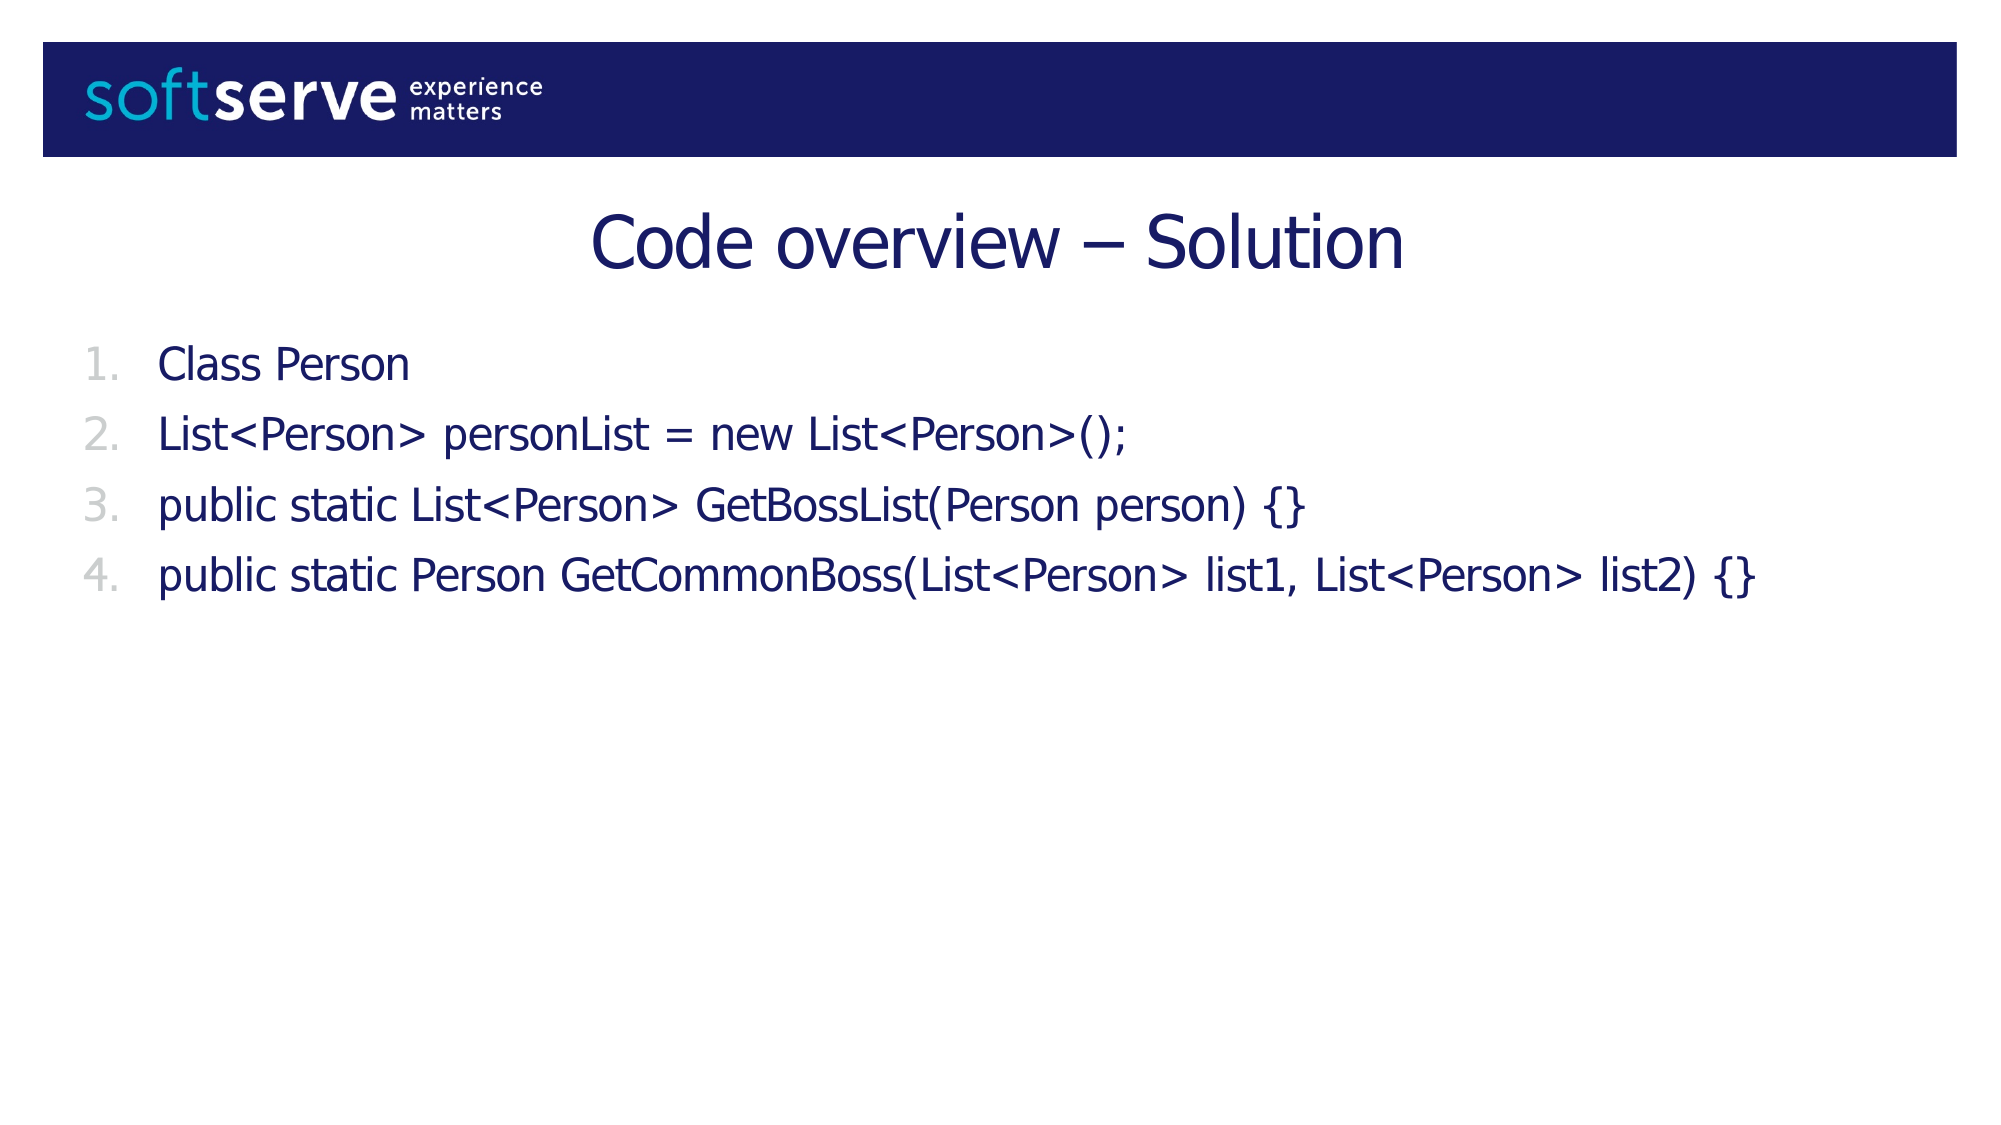

# Code overview – Solution
Class Person
List<Person> personList = new List<Person>();
public static List<Person> GetBossList(Person person) {}
public static Person GetCommonBoss(List<Person> list1, List<Person> list2) {}